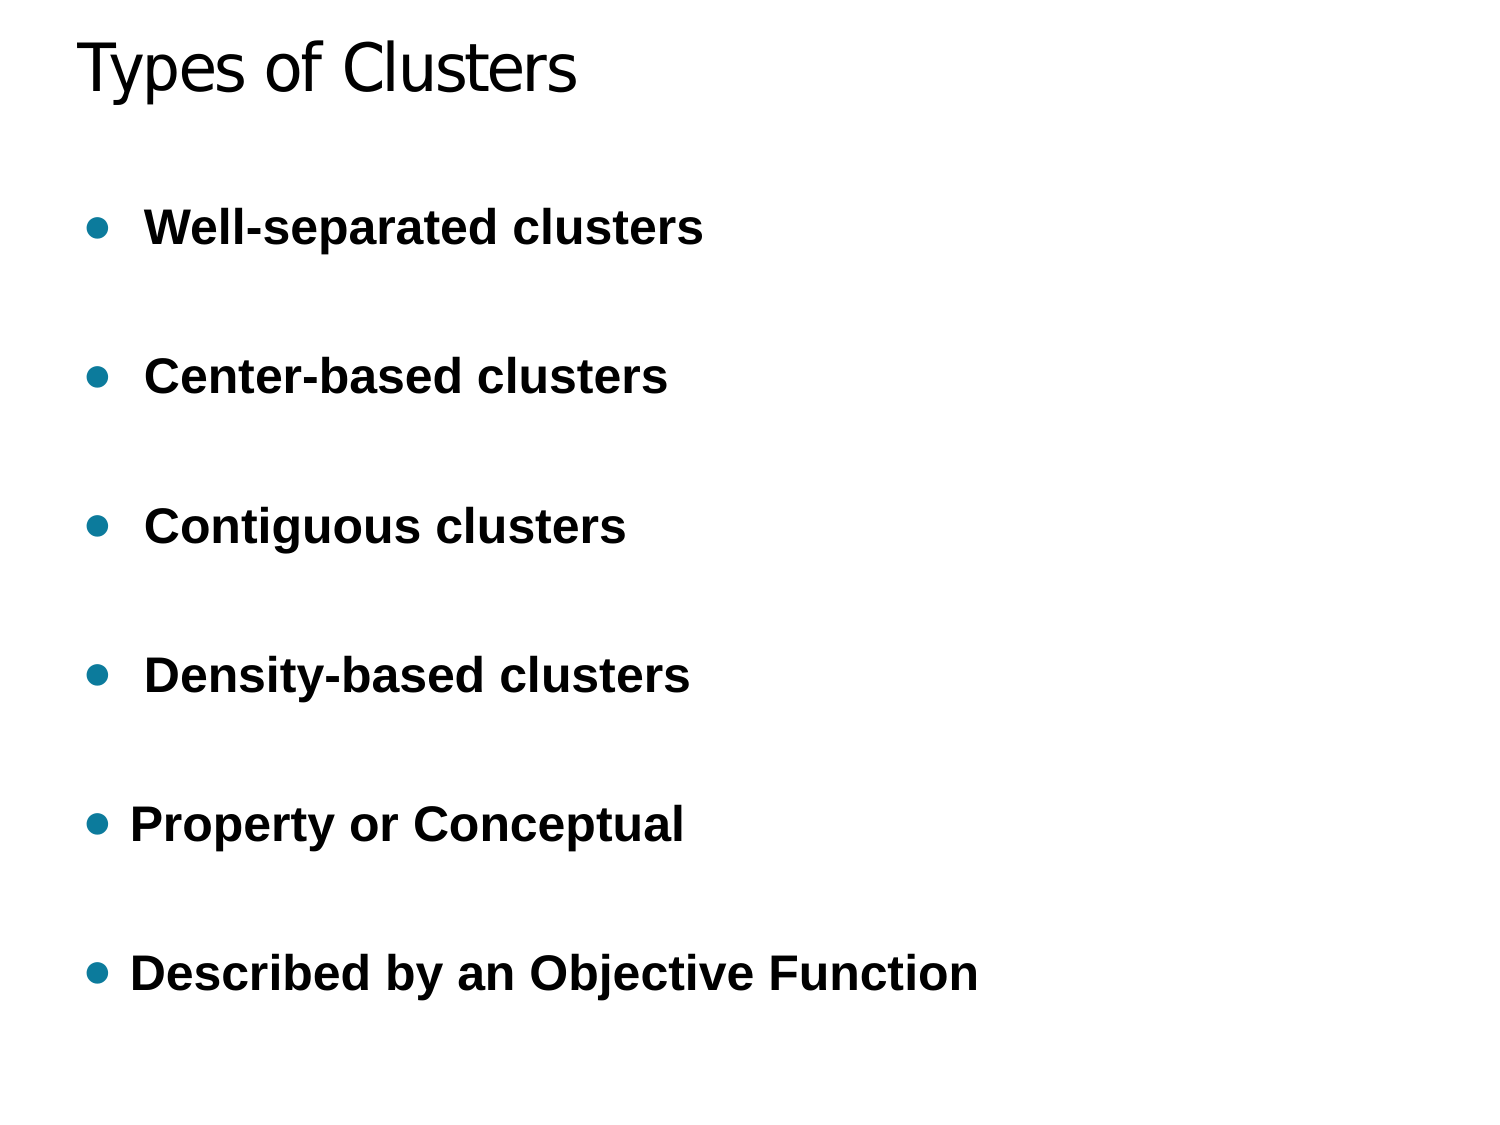

Types of Clusters
 Well-separated clusters

 Center-based clusters

 Contiguous clusters

 Density-based clusters

Property or Conceptual

Described by an Objective Function